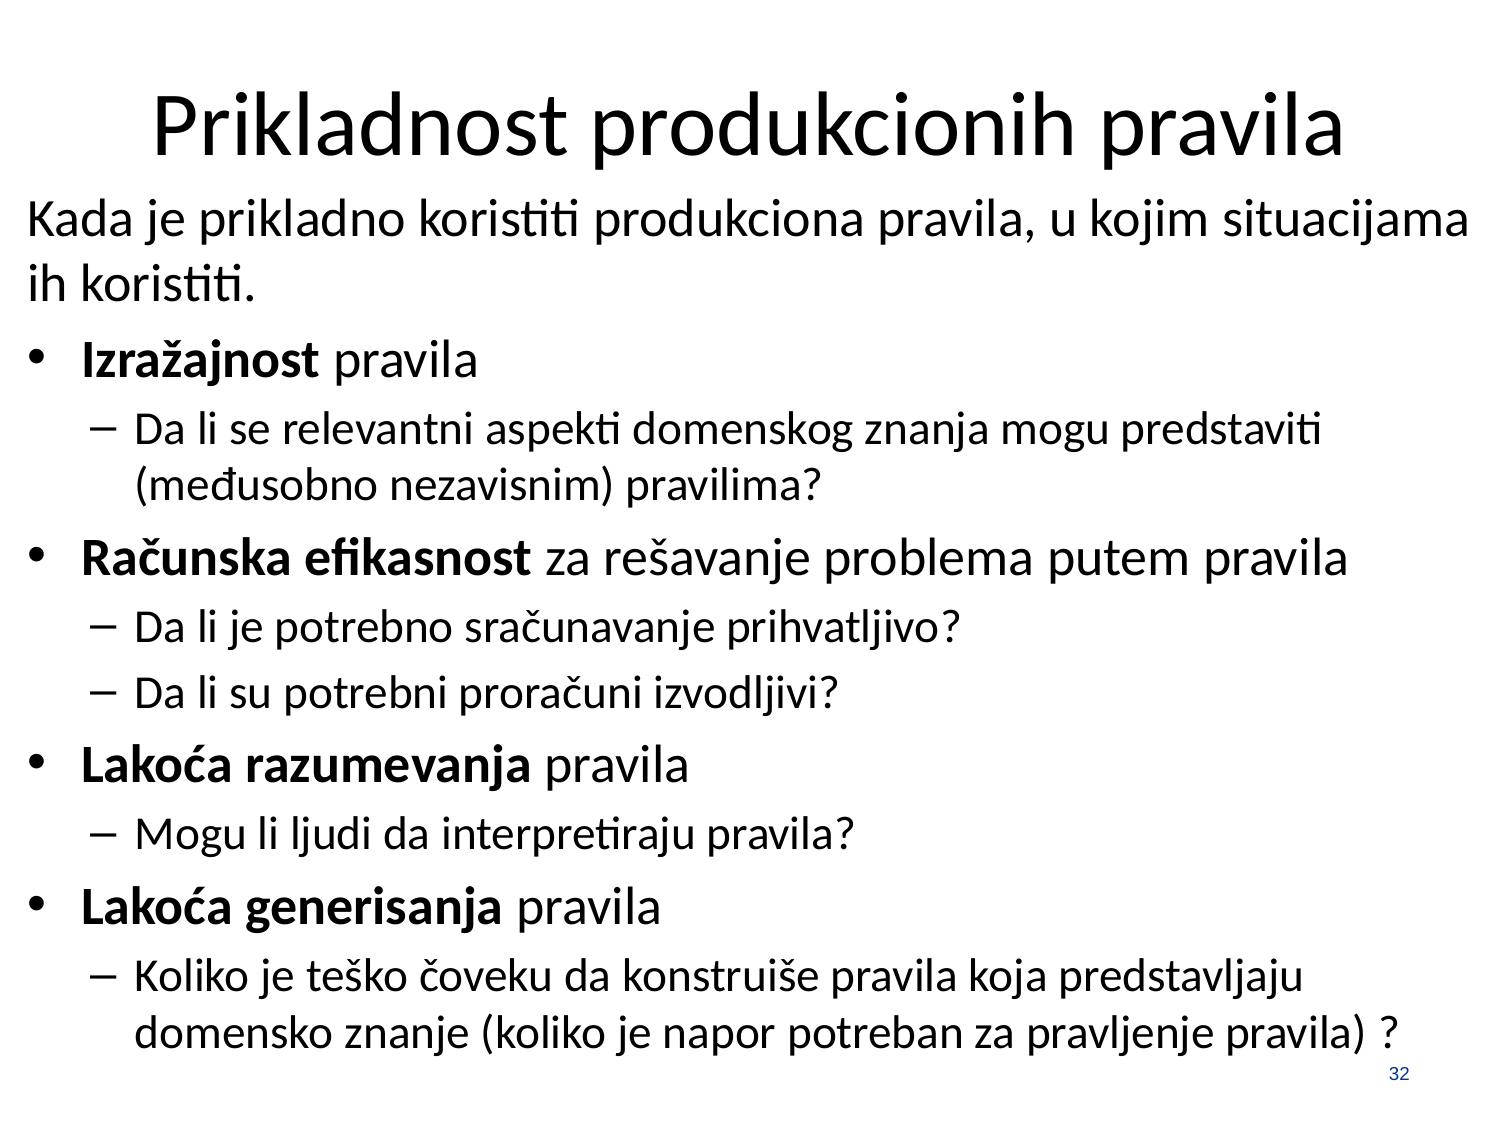

# Prikladnost produkcionih pravila
Kada je prikladno koristiti produkciona pravila, u kojim situacijama ih koristiti.
Izražajnost pravila
Da li se relevantni aspekti domenskog znanja mogu predstaviti (međusobno nezavisnim) pravilima?
Računska efikasnost za rešavanje problema putem pravila
Da li je potrebno sračunavanje prihvatljivo?
Da li su potrebni proračuni izvodljivi?
Lakoća razumevanja pravila
Mogu li ljudi da interpretiraju pravila?
Lakoća generisanja pravila
Koliko je teško čoveku da konstruiše pravila koja predstavljaju domensko znanje (koliko je napor potreban za pravljenje pravila) ?
32